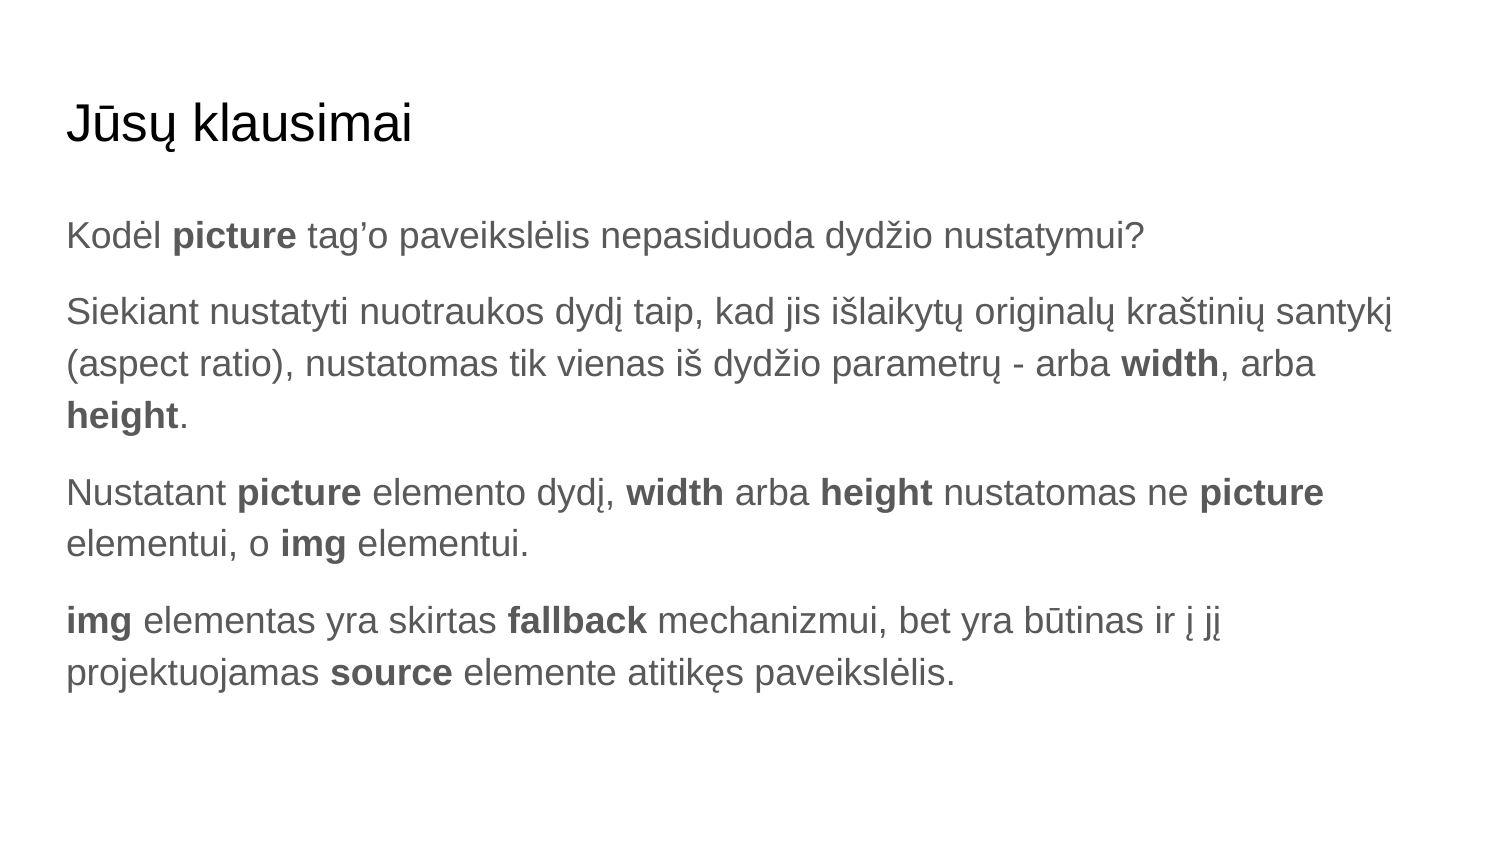

# Jūsų klausimai
Kodėl picture tag’o paveikslėlis nepasiduoda dydžio nustatymui?
Siekiant nustatyti nuotraukos dydį taip, kad jis išlaikytų originalų kraštinių santykį (aspect ratio), nustatomas tik vienas iš dydžio parametrų - arba width, arba height.
Nustatant picture elemento dydį, width arba height nustatomas ne picture elementui, o img elementui.
img elementas yra skirtas fallback mechanizmui, bet yra būtinas ir į jį projektuojamas source elemente atitikęs paveikslėlis.